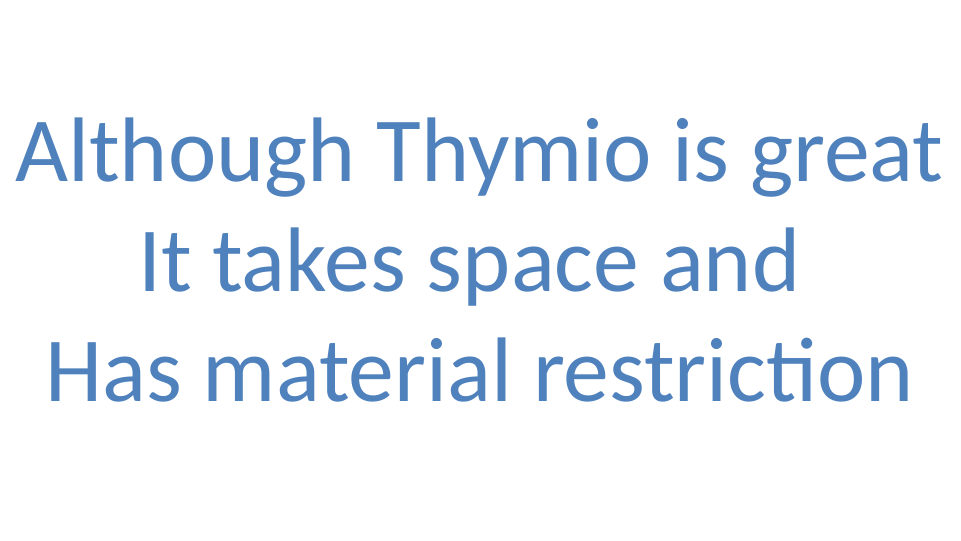

Although Thymio is great
It takes space and
Has material restriction